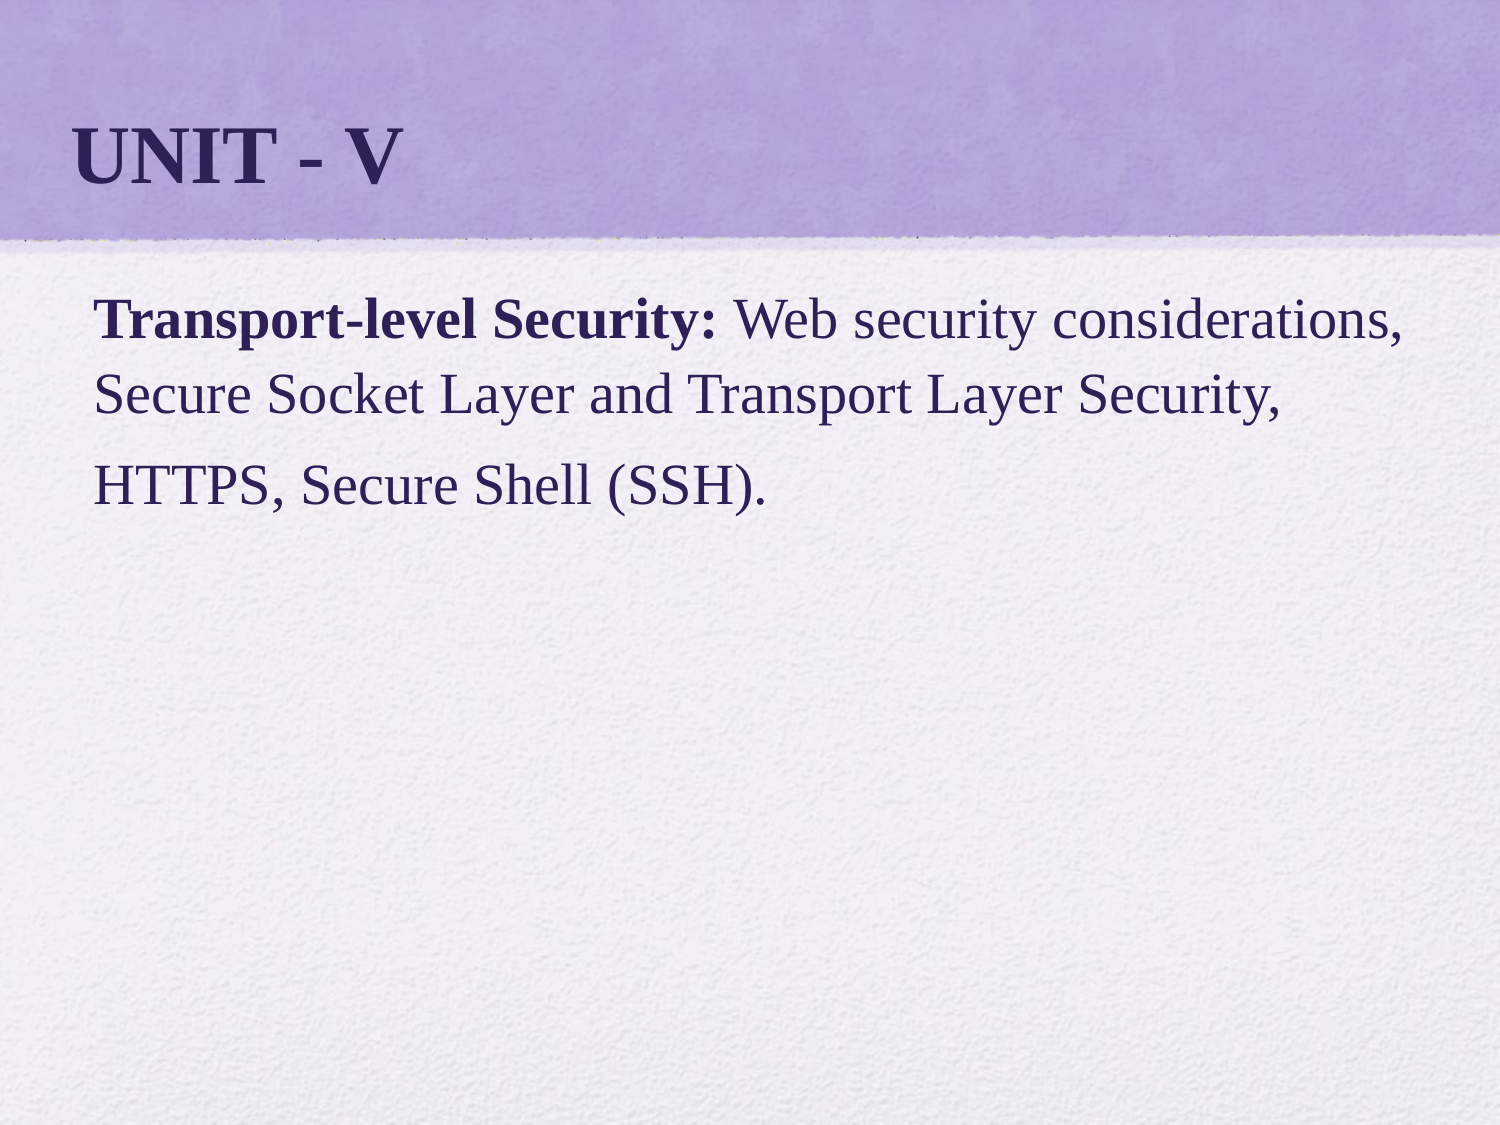

# UNIT - V
Transport-level Security: Web security considerations, Secure Socket Layer and Transport Layer Security,
HTTPS, Secure Shell (SSH).